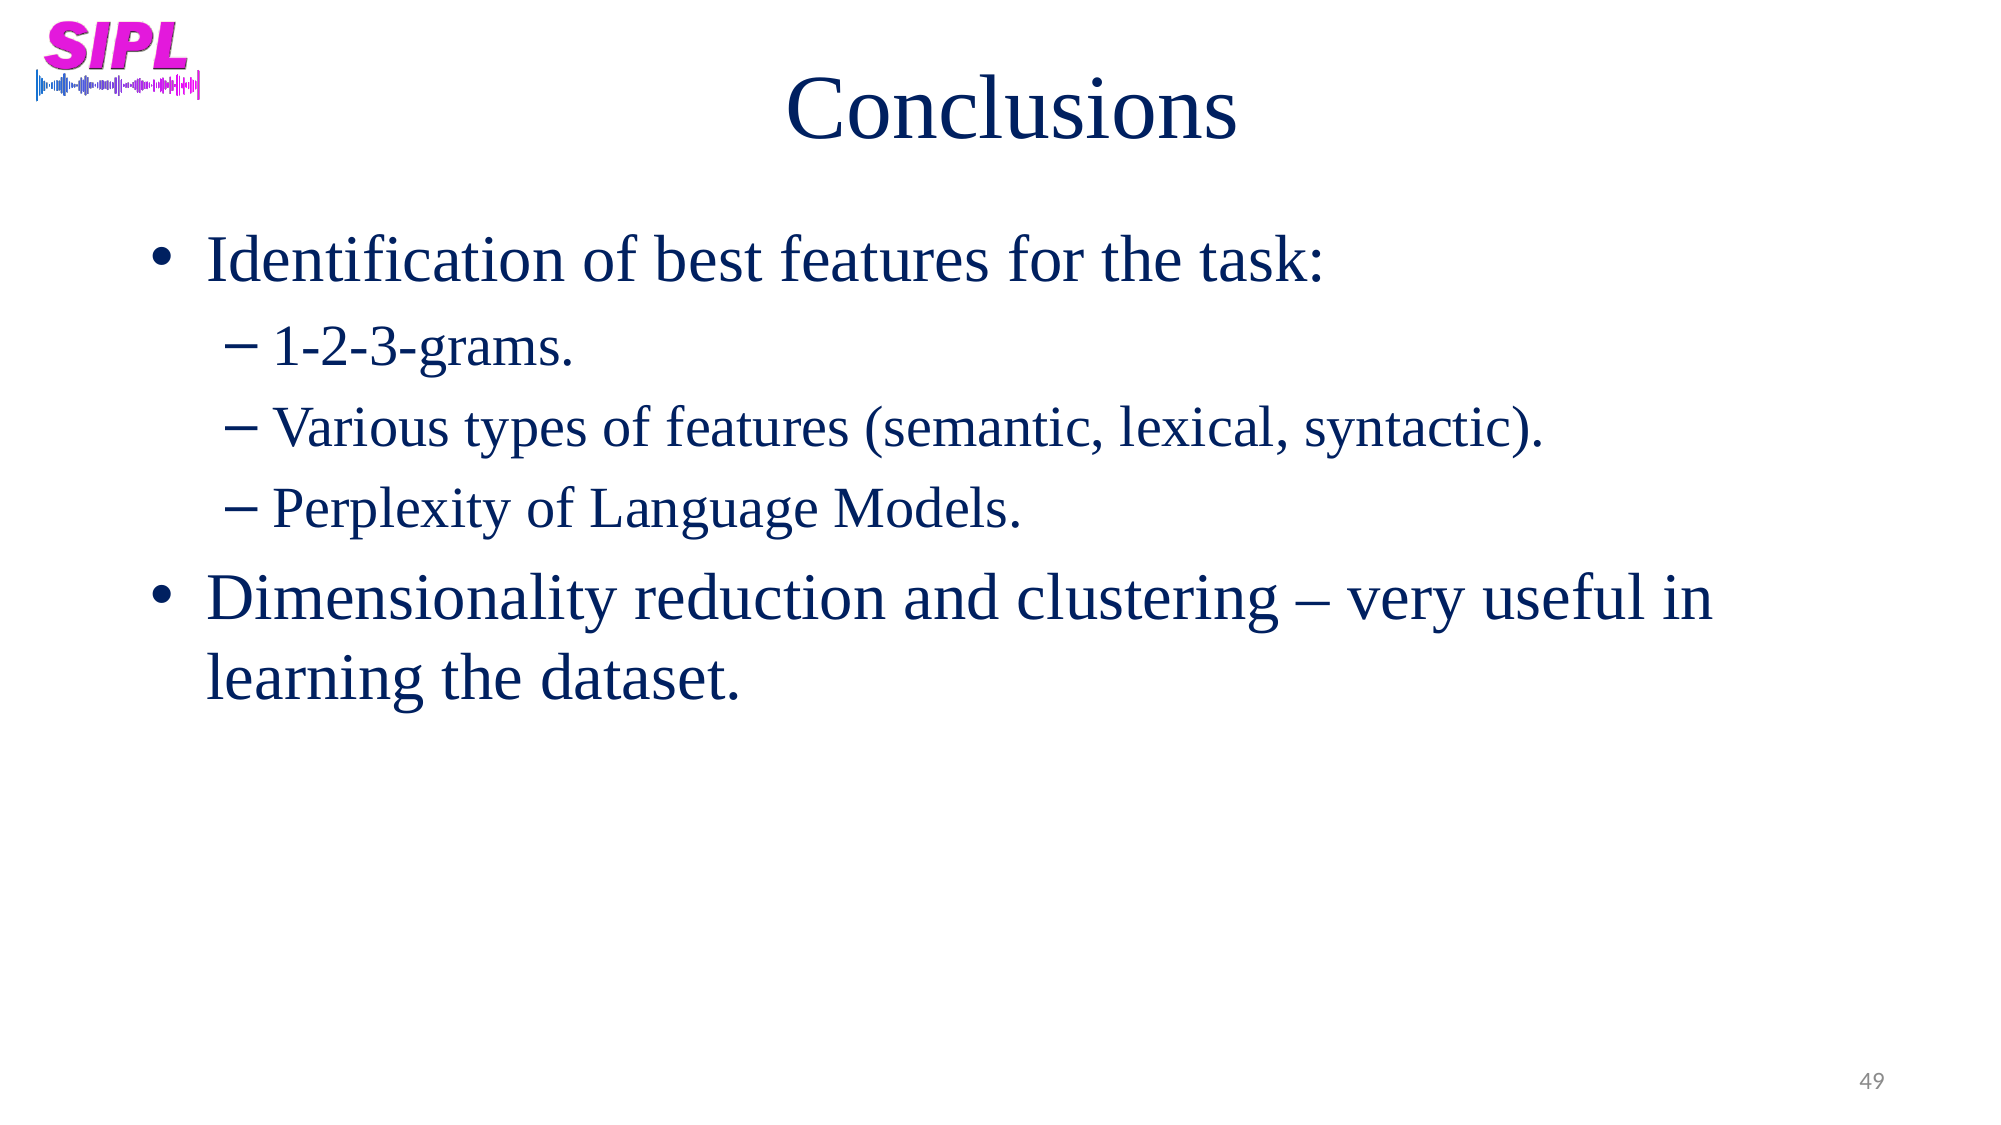

# Conclusions

Identification of best features for the task:
1-2-3-grams.
Various types of features (semantic, lexical, syntactic).
Perplexity of Language Models.
Dimensionality reduction and clustering – very useful in learning the dataset.
49